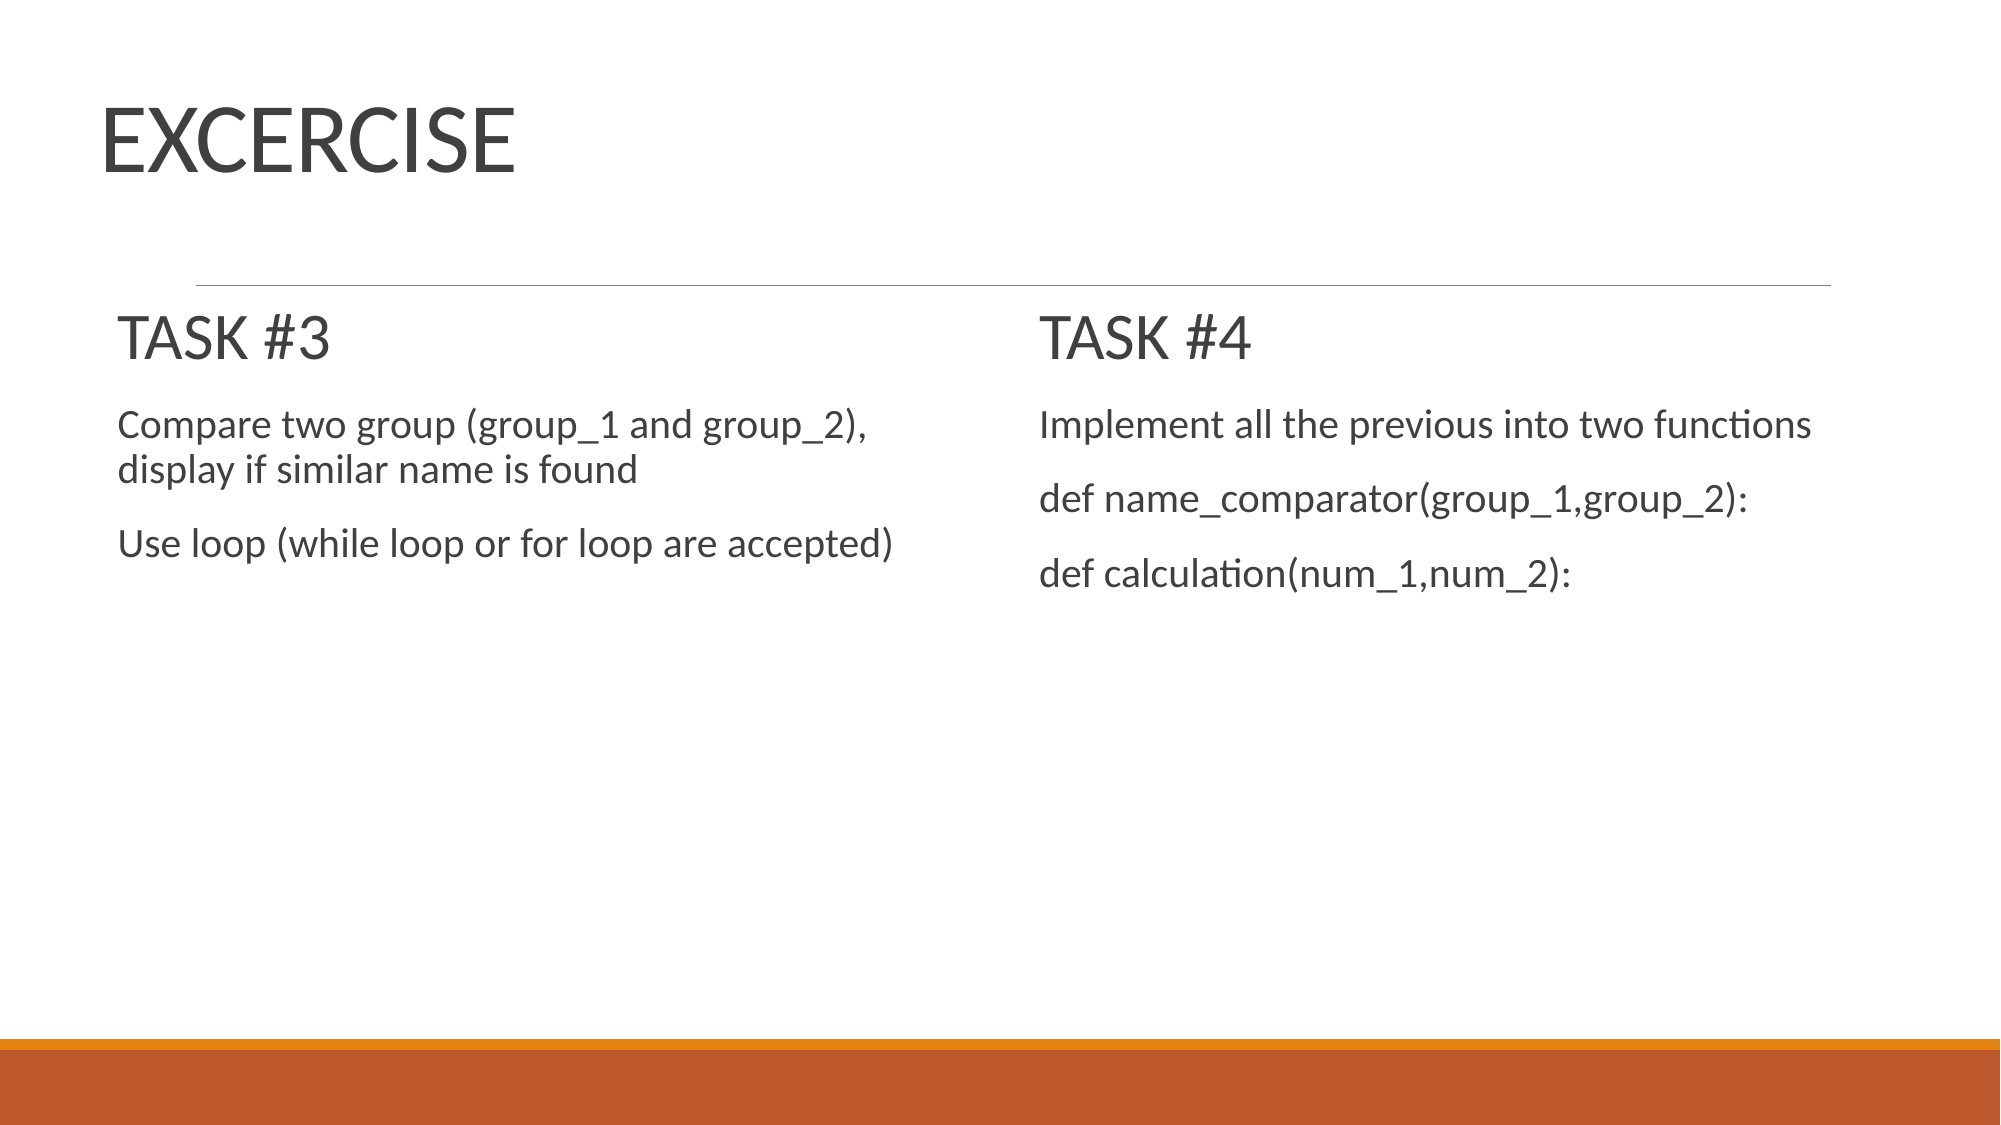

EXCERCISE
TASK #4
Implement all the previous into two functions
def name_comparator(group_1,group_2):
def calculation(num_1,num_2):
TASK #3
Compare two group (group_1 and group_2), display if similar name is found
Use loop (while loop or for loop are accepted)